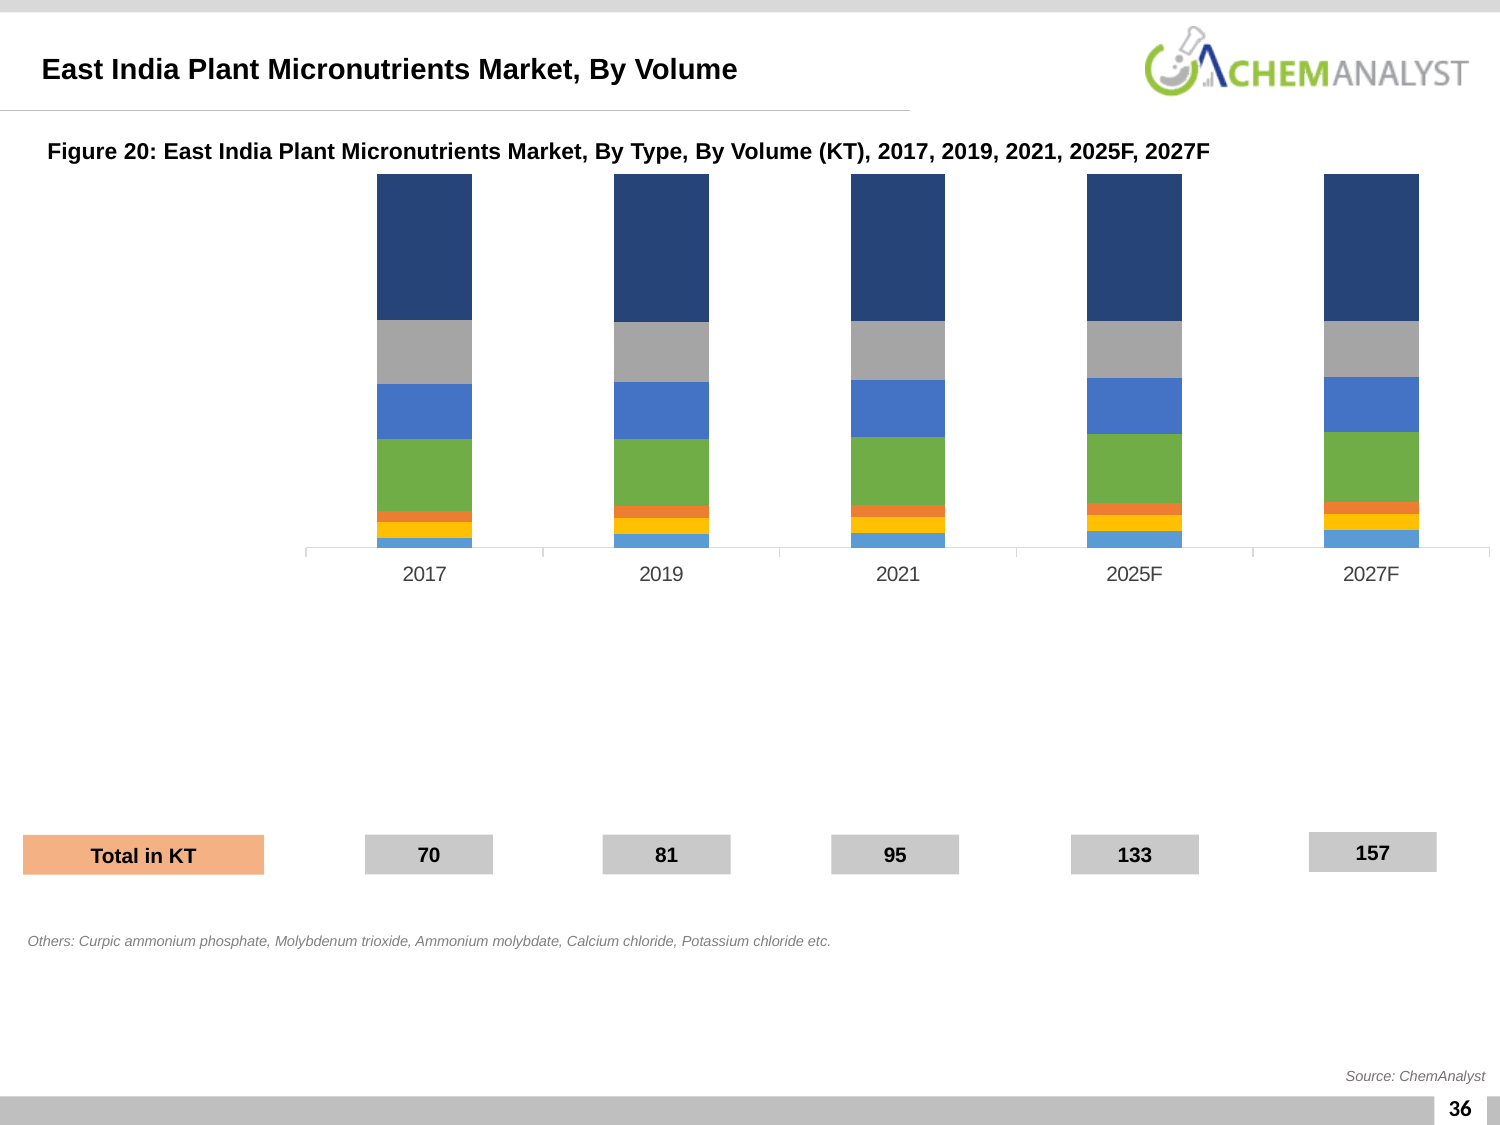

East India Plant Micronutrients Market, By Volume
Figure 20: East India Plant Micronutrients Market, By Type, By Volume (KT), 2017, 2019, 2021, 2025F, 2027F

### Chart

| Category | Others | Magnesium Sulphate | Copper Sulphate (Cu) | Ferrous Sulphate (Fe) | Manganese Sulphate (Mn) | Borax / Boric Acid (B) | Zinc Sulphate (Zn) |
|---|---|---|---|---|---|---|---|
| 2017 | 1.8832038874015757 | 2.9364030985039355 | 2.099423592992125 | 13.39167208818897 | 10.273923430157478 | 11.940907611968498 | 27.222758416771637 |
| 2019 | 2.955234060000008 | 3.4316242500000023 | 2.5272903300000014 | 14.622756510000007 | 12.329624070000005 | 12.870609540000006 | 32.006961240000024 |
| 2021 | 3.729490740571882 | 4.0728709622101995 | 3.0236536183153 | 17.417007908655325 | 14.669966135548682 | 14.994269678207102 | 37.4761358560278 |
| 2025F | 5.960167285533244 | 5.707955306858097 | 4.261055008142905 | 24.55748213415693 | 19.65926002199266 | 20.28315281134691 | 52.3140741030878 |
| 2027F | 7.478535389010104 | 6.8015311327417916 | 5.148381204644828 | 29.363091580007964 | 22.97091185803304 | 23.72663753944879 | 61.95376159106237 |
157
70
81
95
133
Total in KT
Others: Curpic ammonium phosphate, Molybdenum trioxide, Ammonium molybdate, Calcium chloride, Potassium chloride etc.
Source: ChemAnalyst